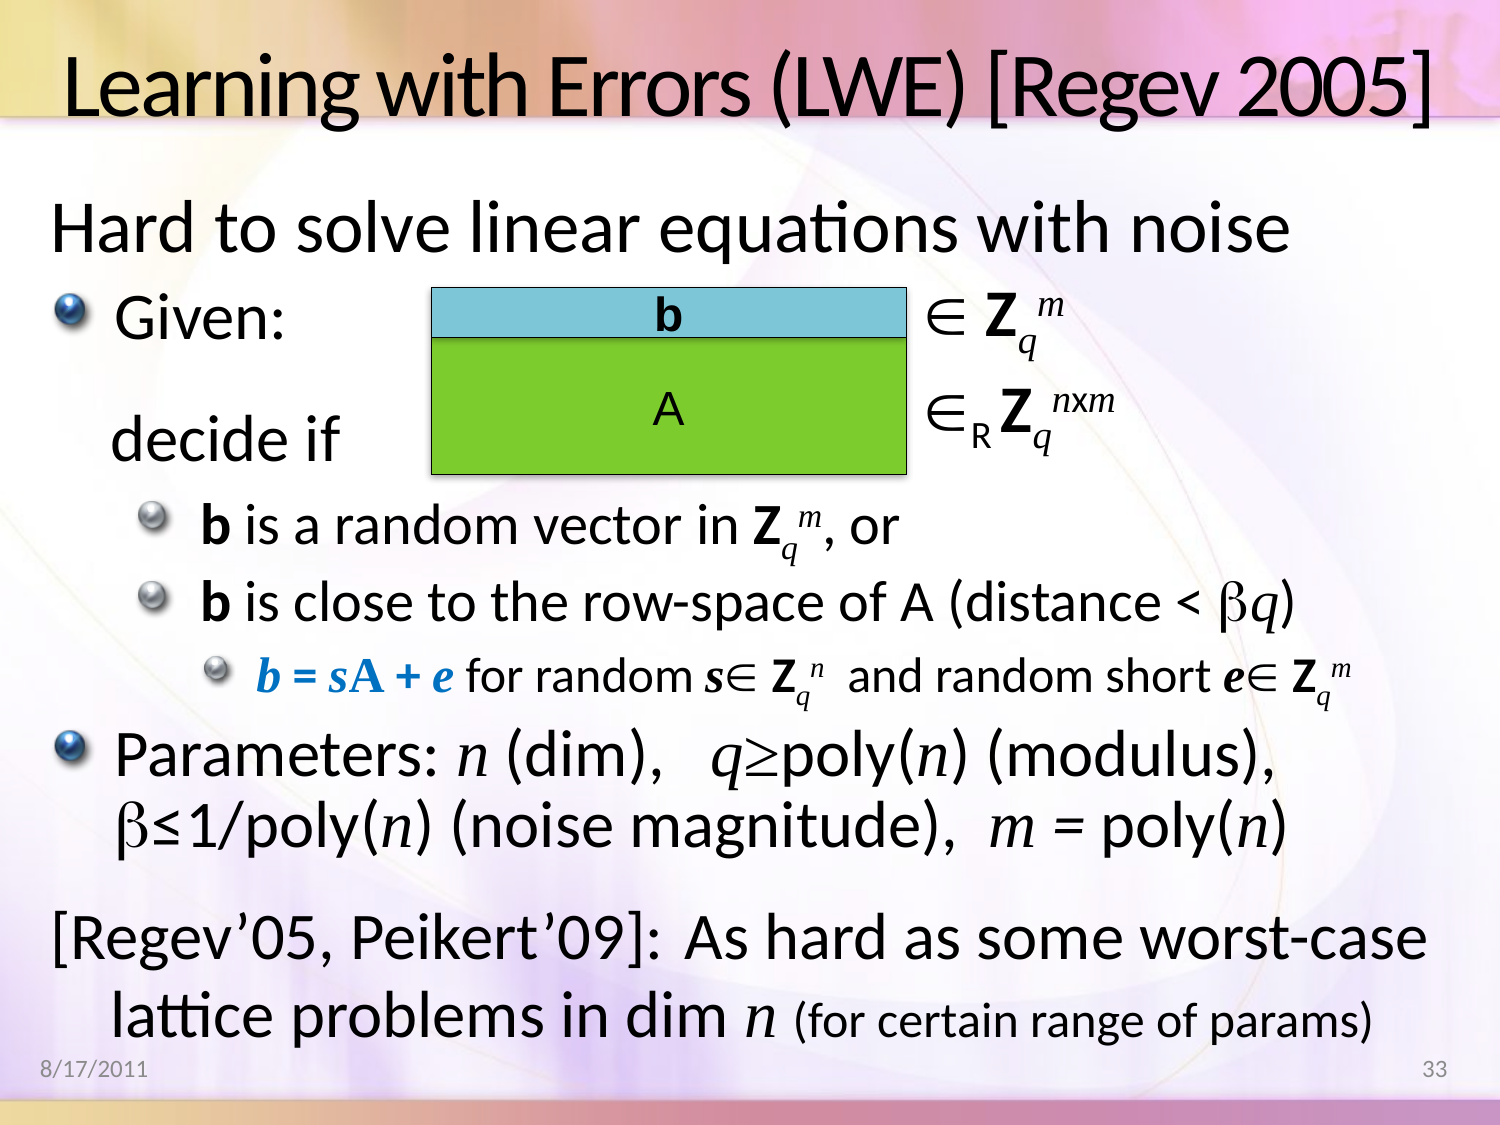

# Learning with Errors (LWE) [Regev 2005]
Hard to solve linear equations with noise
Given:
    decide if
b is a random vector in Zqm, or
b is close to the row-space of A (distance < βq)
b = sA + e for random s∈ Zqn  and random short e∈ Zqm
Parameters: n (dim),   q≥poly(n) (modulus), β≤1/poly(n) (noise magnitude),  m = poly(n)
[Regev’05, Peikert’09]: As hard as some worst-case
    lattice problems in dim n (for certain range of params)
 ∈ Zqm
b
A
 ∈R Zqnxm
8/17/2011
33